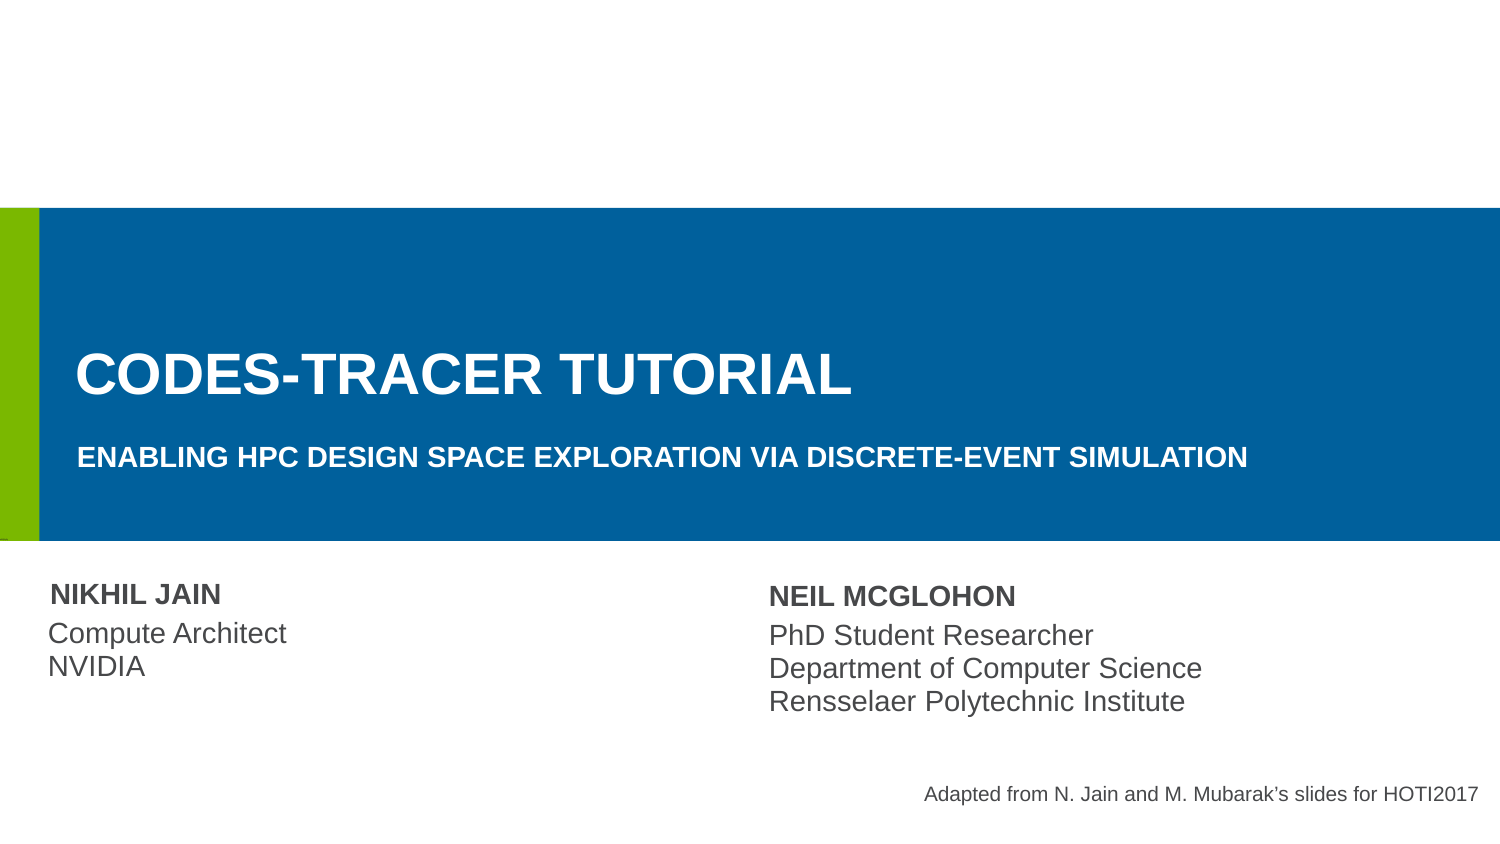

# CODES-Tracer tutorial
erhtjhtyhy
Enabling hpc design space exploration via discrete-event simulation
Nikhil jain
Neil McGlohon
Compute Architect
NVIDIA
PhD Student Researcher
Department of Computer Science
Rensselaer Polytechnic Institute
Adapted from N. Jain and M. Mubarak’s slides for HOTI2017